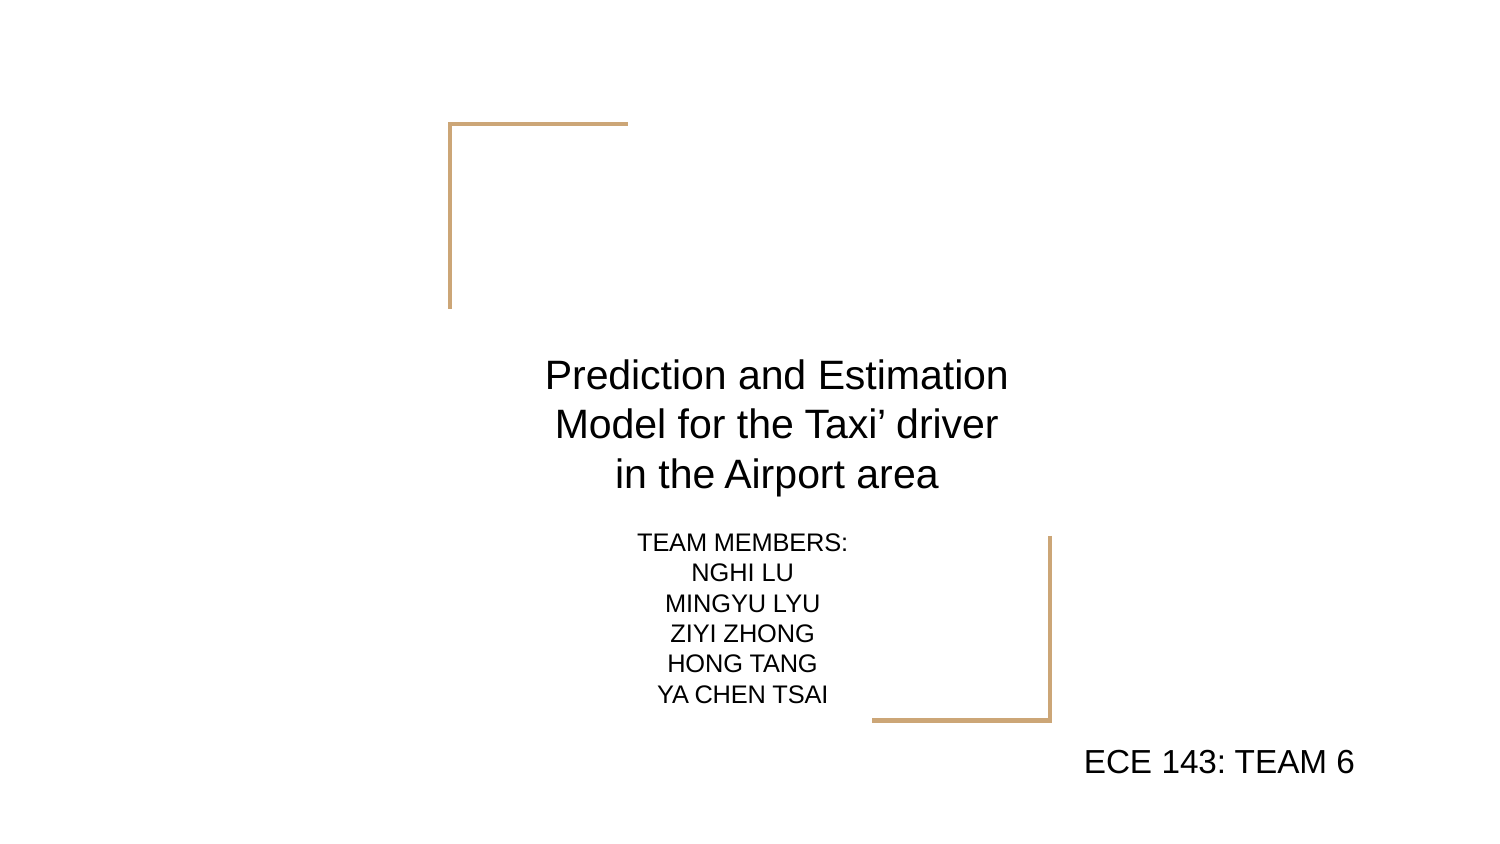

# Prediction and Estimation Model for the Taxi’ driver in the Airport area
TEAM MEMBERS:
NGHI LU
MINGYU LYU
ZIYI ZHONG
HONG TANG
YA CHEN TSAI
ECE 143: TEAM 6